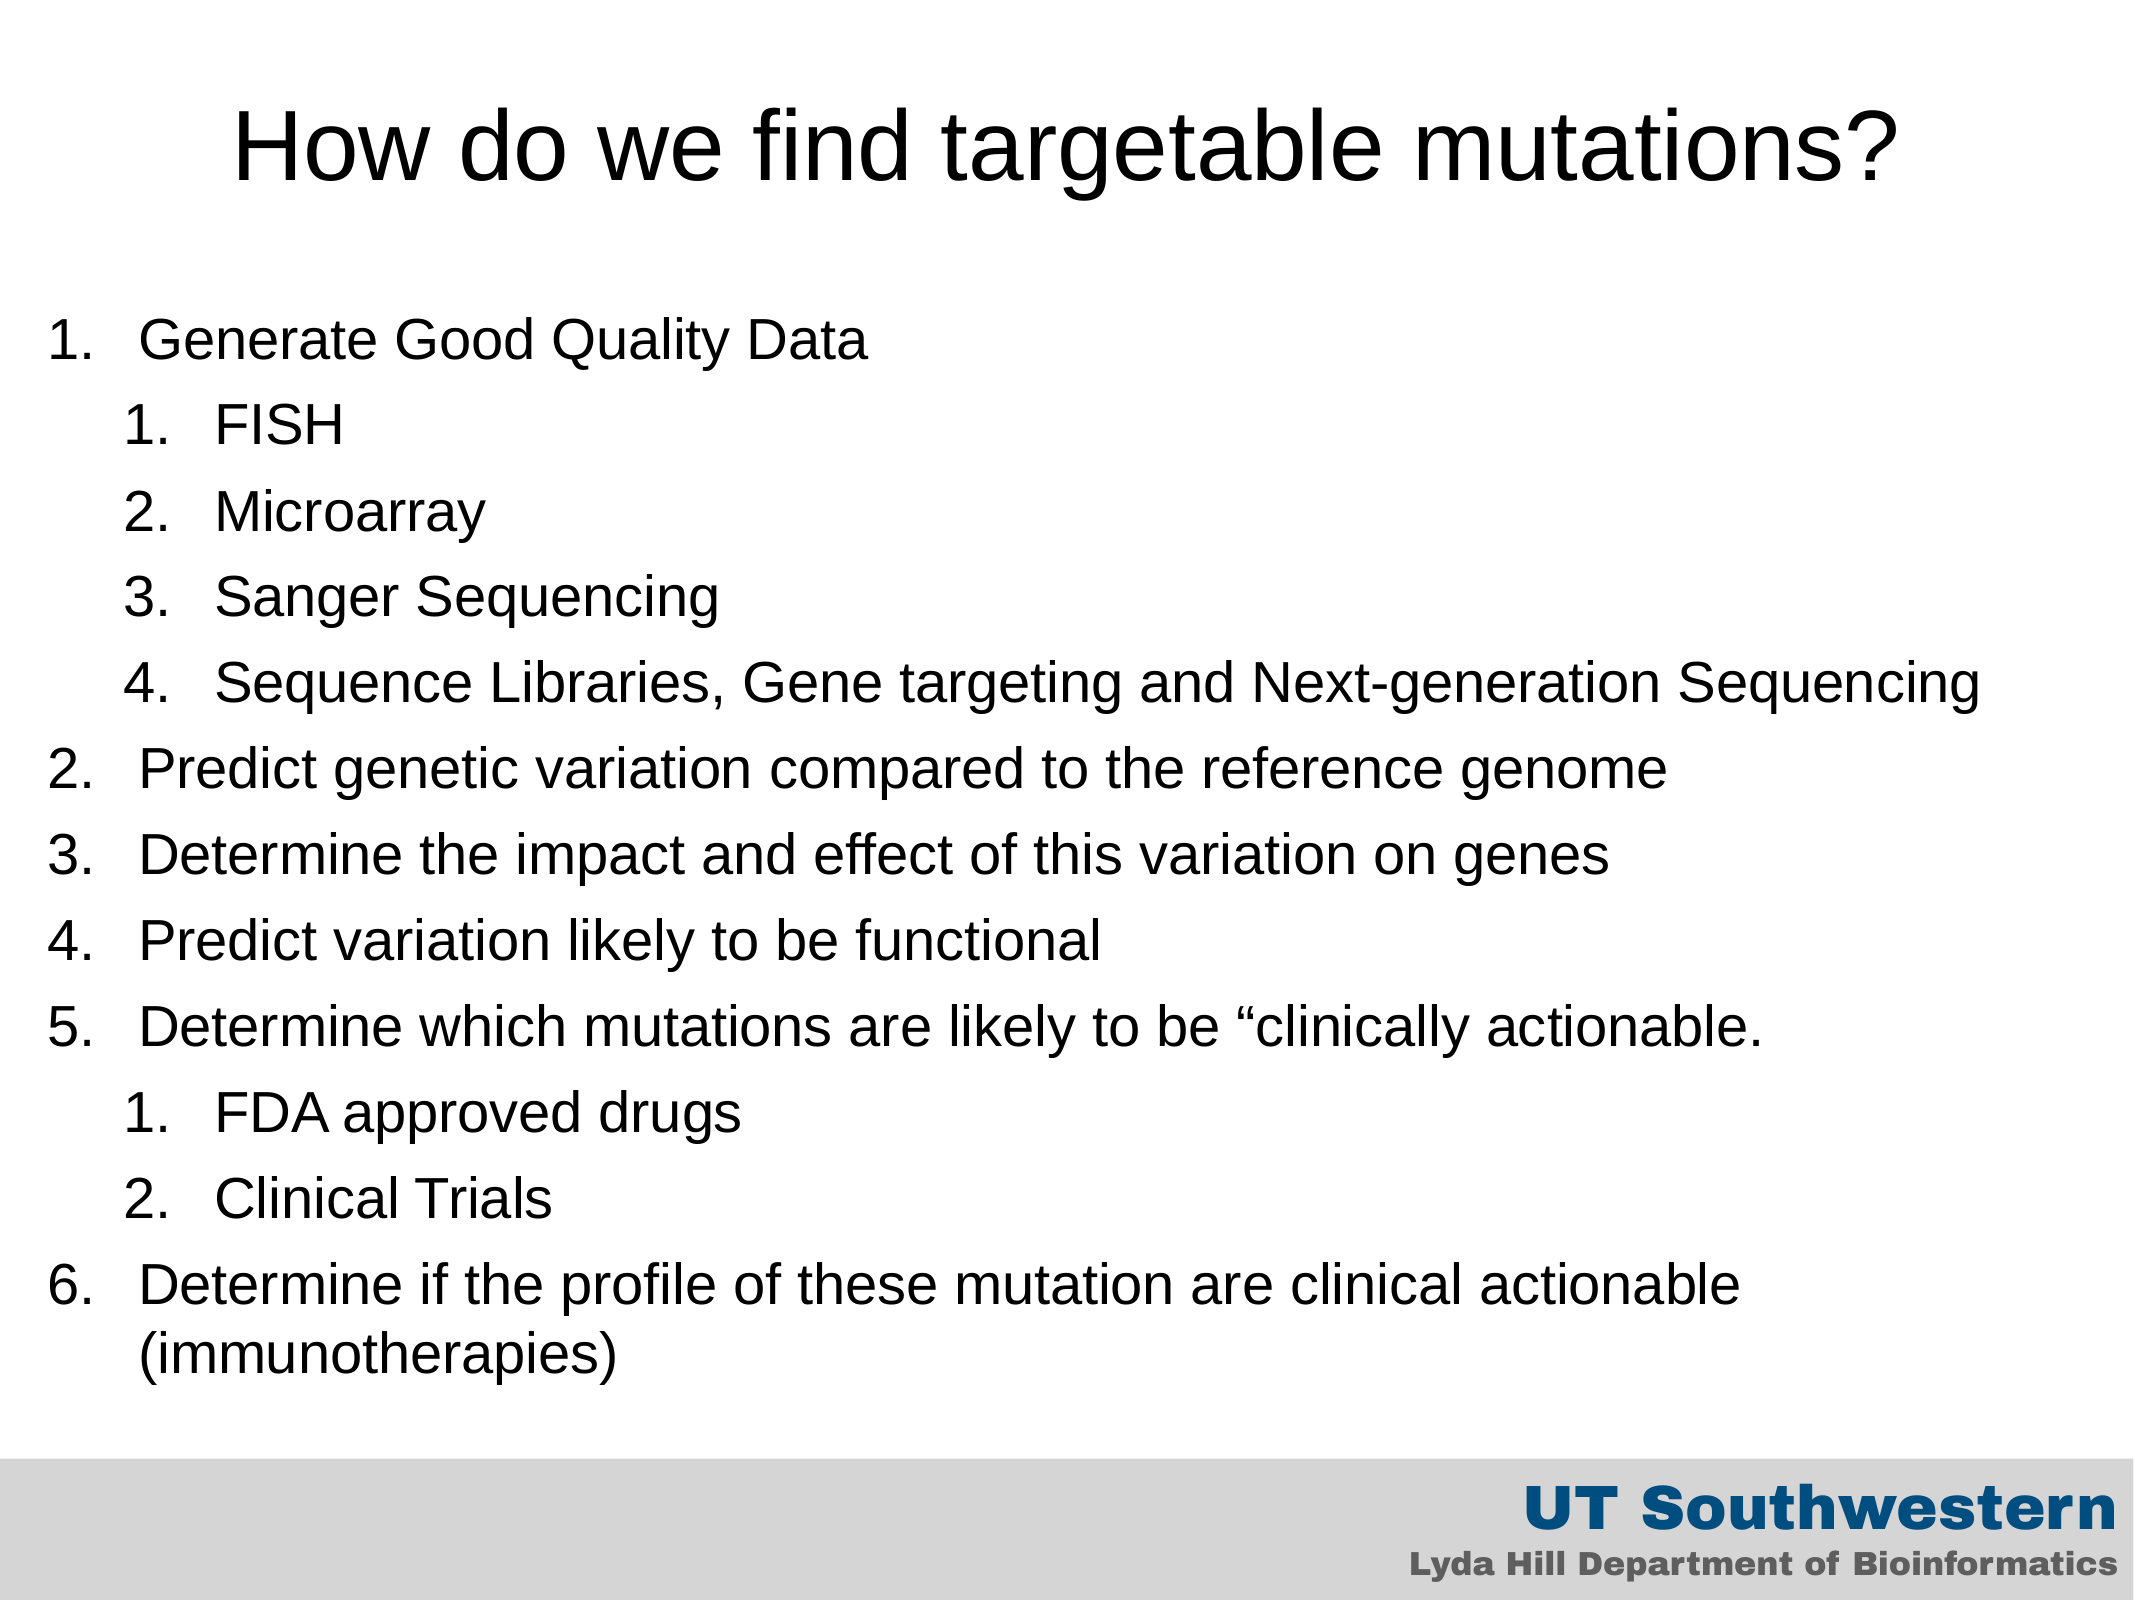

How do we find targetable mutations?
Generate Good Quality Data
FISH
Microarray
Sanger Sequencing
Sequence Libraries, Gene targeting and Next-generation Sequencing
Predict genetic variation compared to the reference genome
Determine the impact and effect of this variation on genes
Predict variation likely to be functional
Determine which mutations are likely to be “clinically actionable.
FDA approved drugs
Clinical Trials
Determine if the profile of these mutation are clinical actionable (immunotherapies)